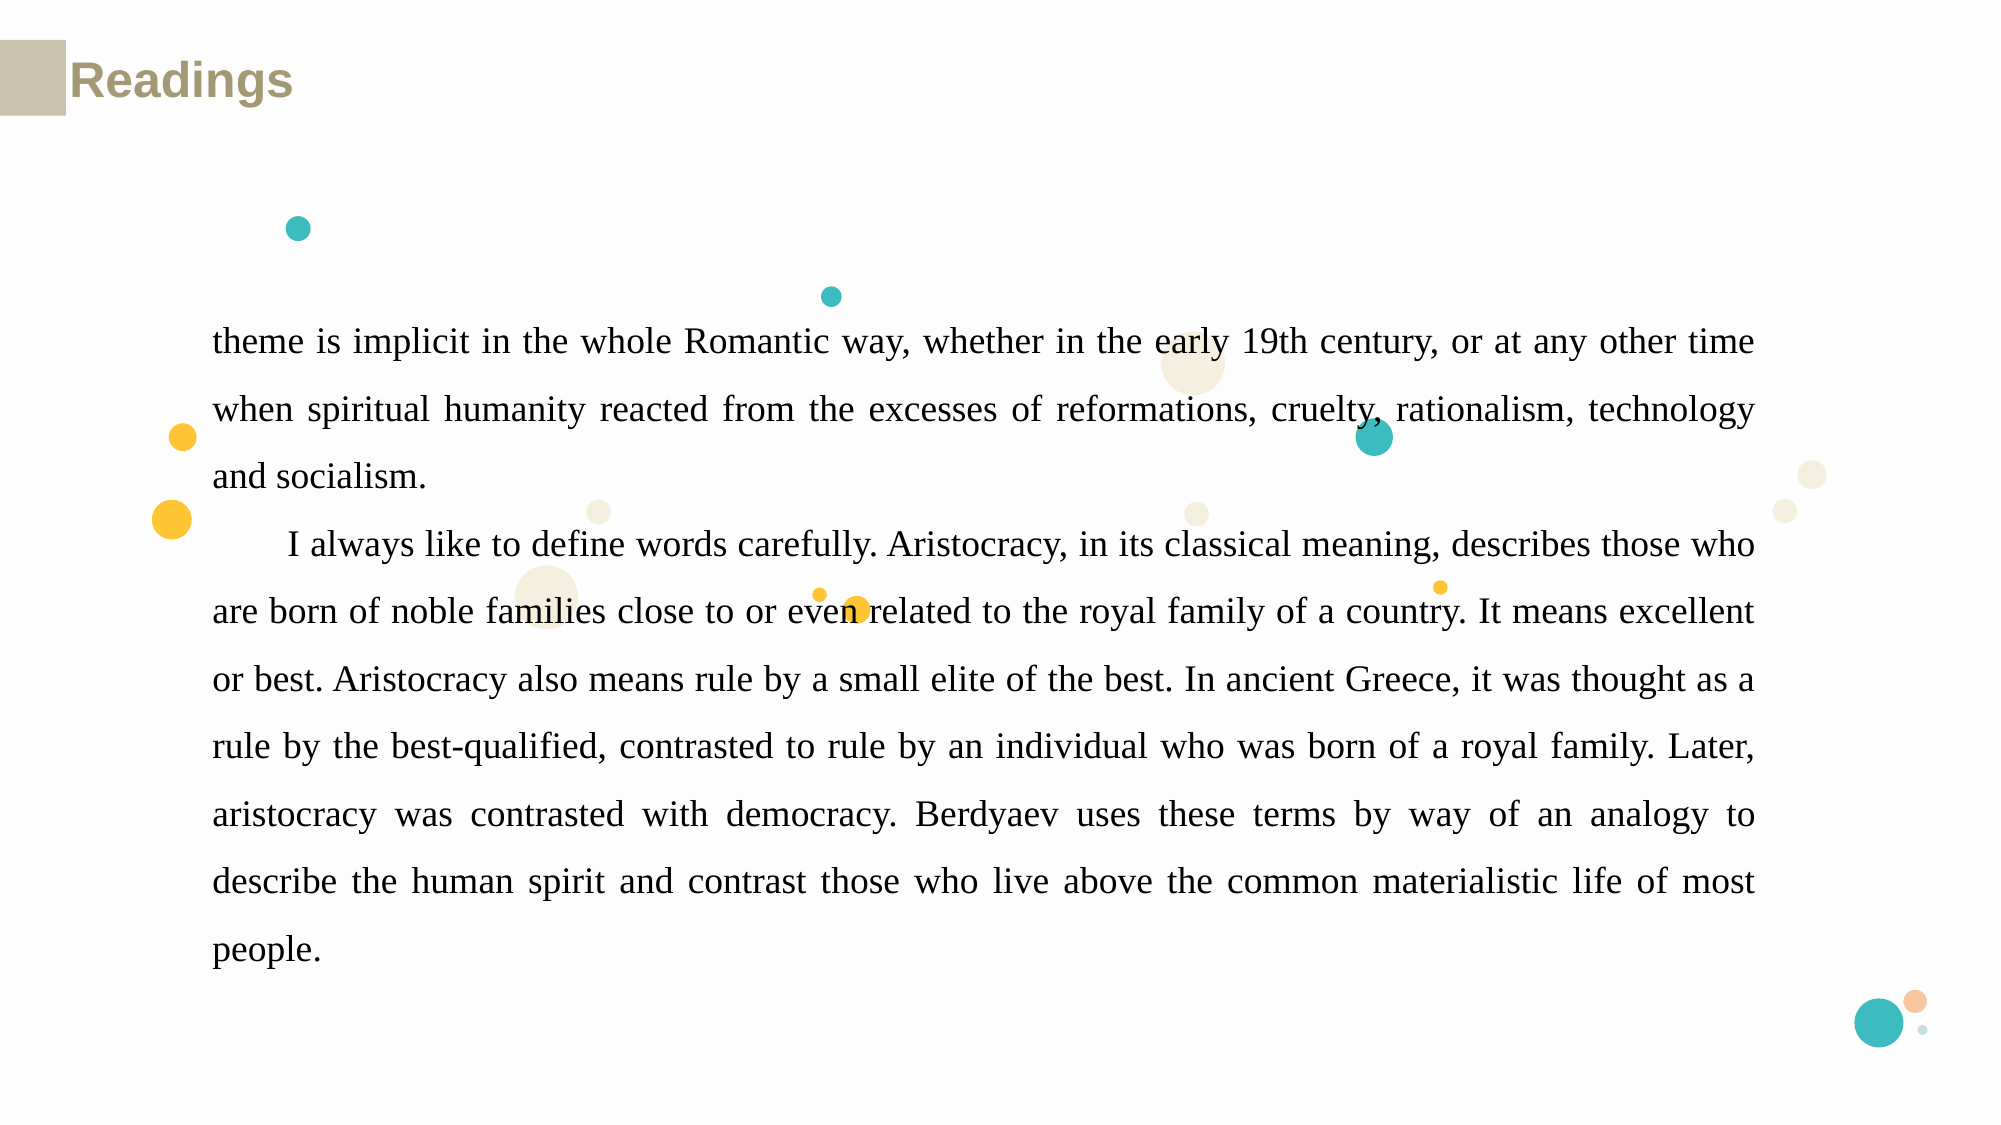

Readings
Passage One

theme is implicit in the whole Romantic way, whether in the early 19th century, or at any other time when spiritual humanity reacted from the excesses of reformations, cruelty, rationalism, technology and socialism.
I always like to define words carefully. Aristocracy, in its classical meaning, describes those who are born of noble families close to or even related to the royal family of a country. It means excellent or best. Aristocracy also means rule by a small elite of the best. In ancient Greece, it was thought as a rule by the best-qualified, contrasted to rule by an individual who was born of a royal family. Later, aristocracy was contrasted with democracy. Berdyaev uses these terms by way of an analogy to describe the human spirit and contrast those who live above the common materialistic life of most people.